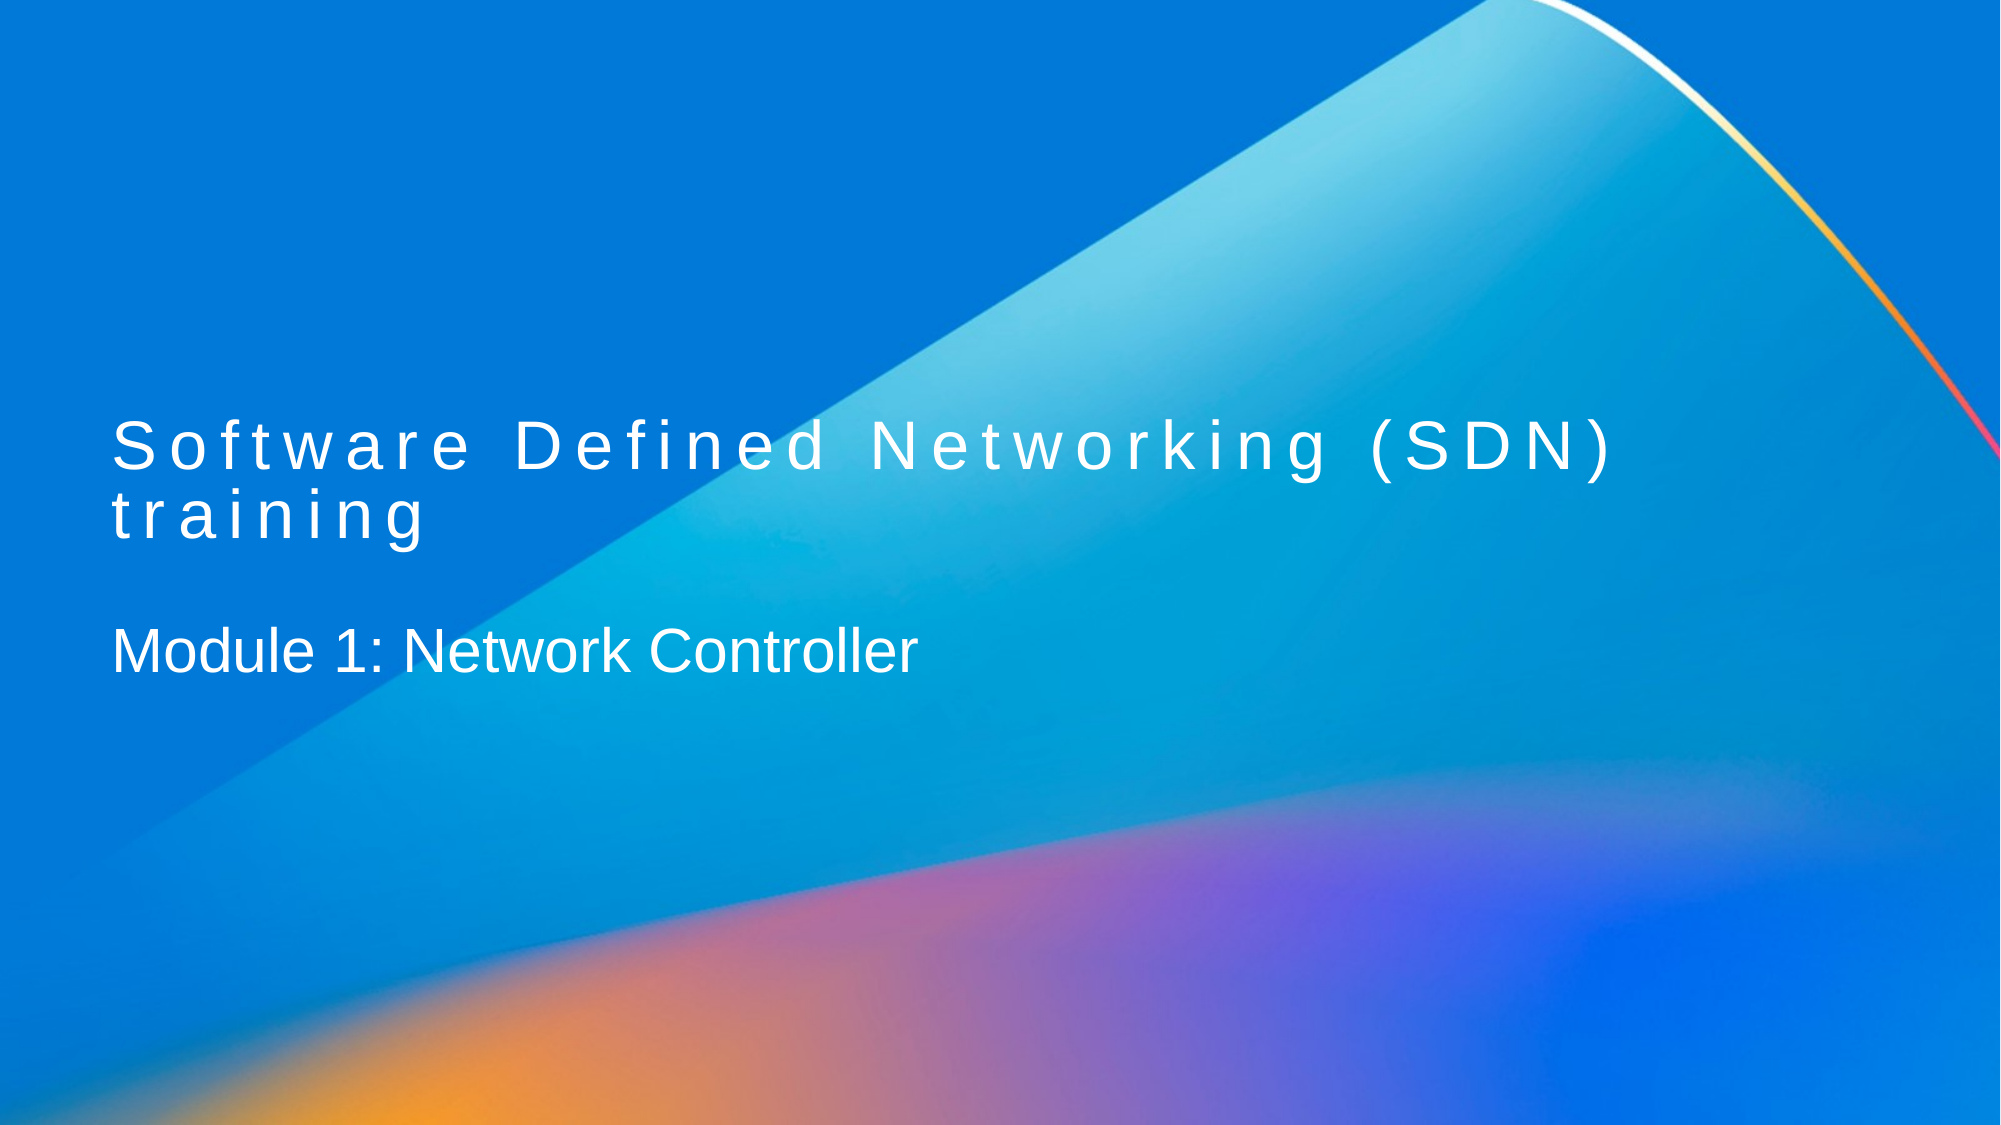

# Software Defined Networking (SDN) training
Module 1: Network Controller